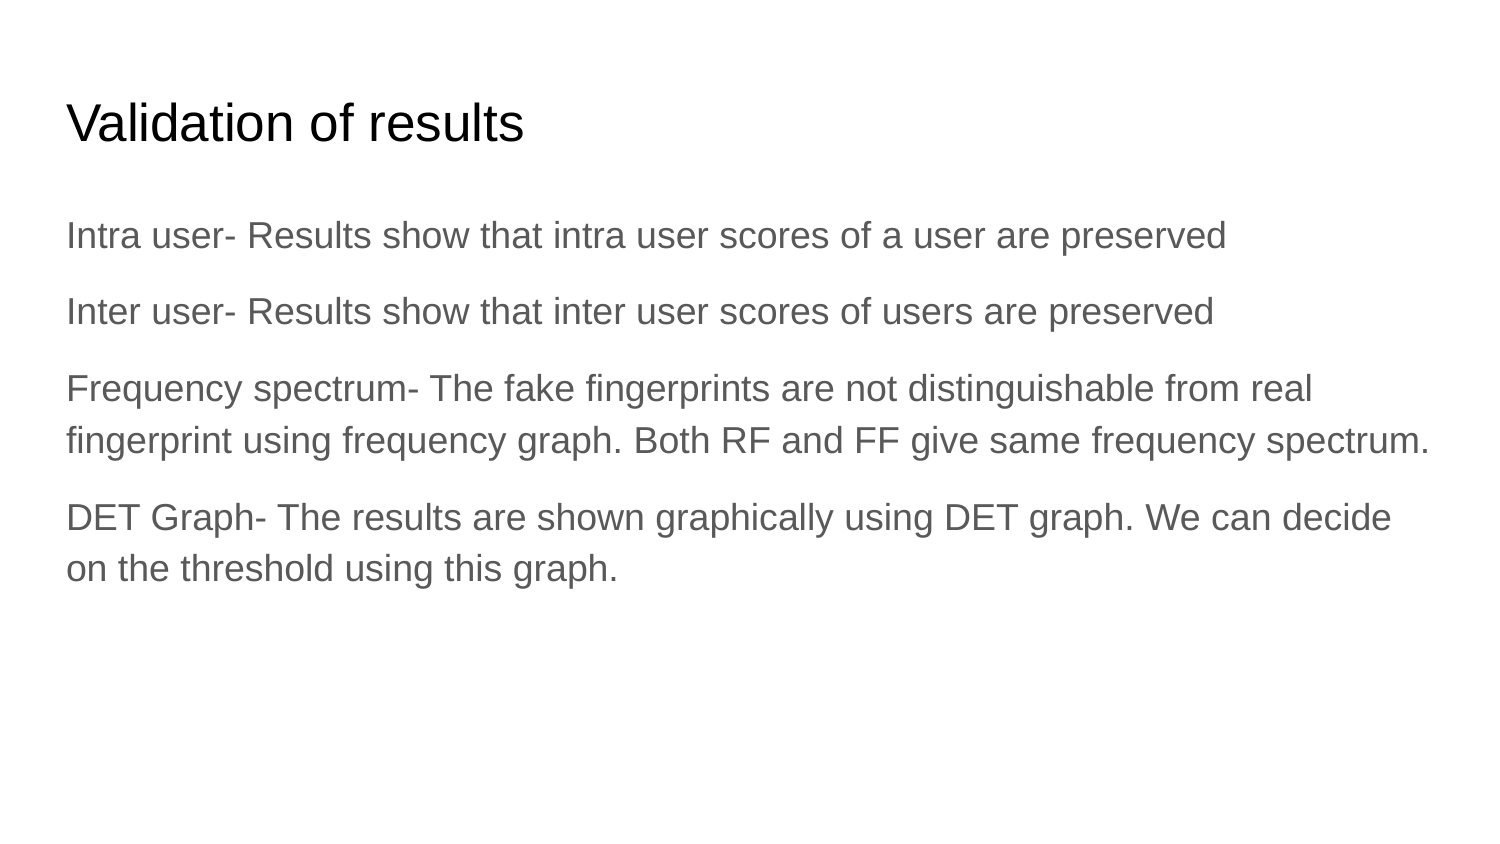

# Validation of results
Intra user- Results show that intra user scores of a user are preserved
Inter user- Results show that inter user scores of users are preserved
Frequency spectrum- The fake fingerprints are not distinguishable from real fingerprint using frequency graph. Both RF and FF give same frequency spectrum.
DET Graph- The results are shown graphically using DET graph. We can decide on the threshold using this graph.